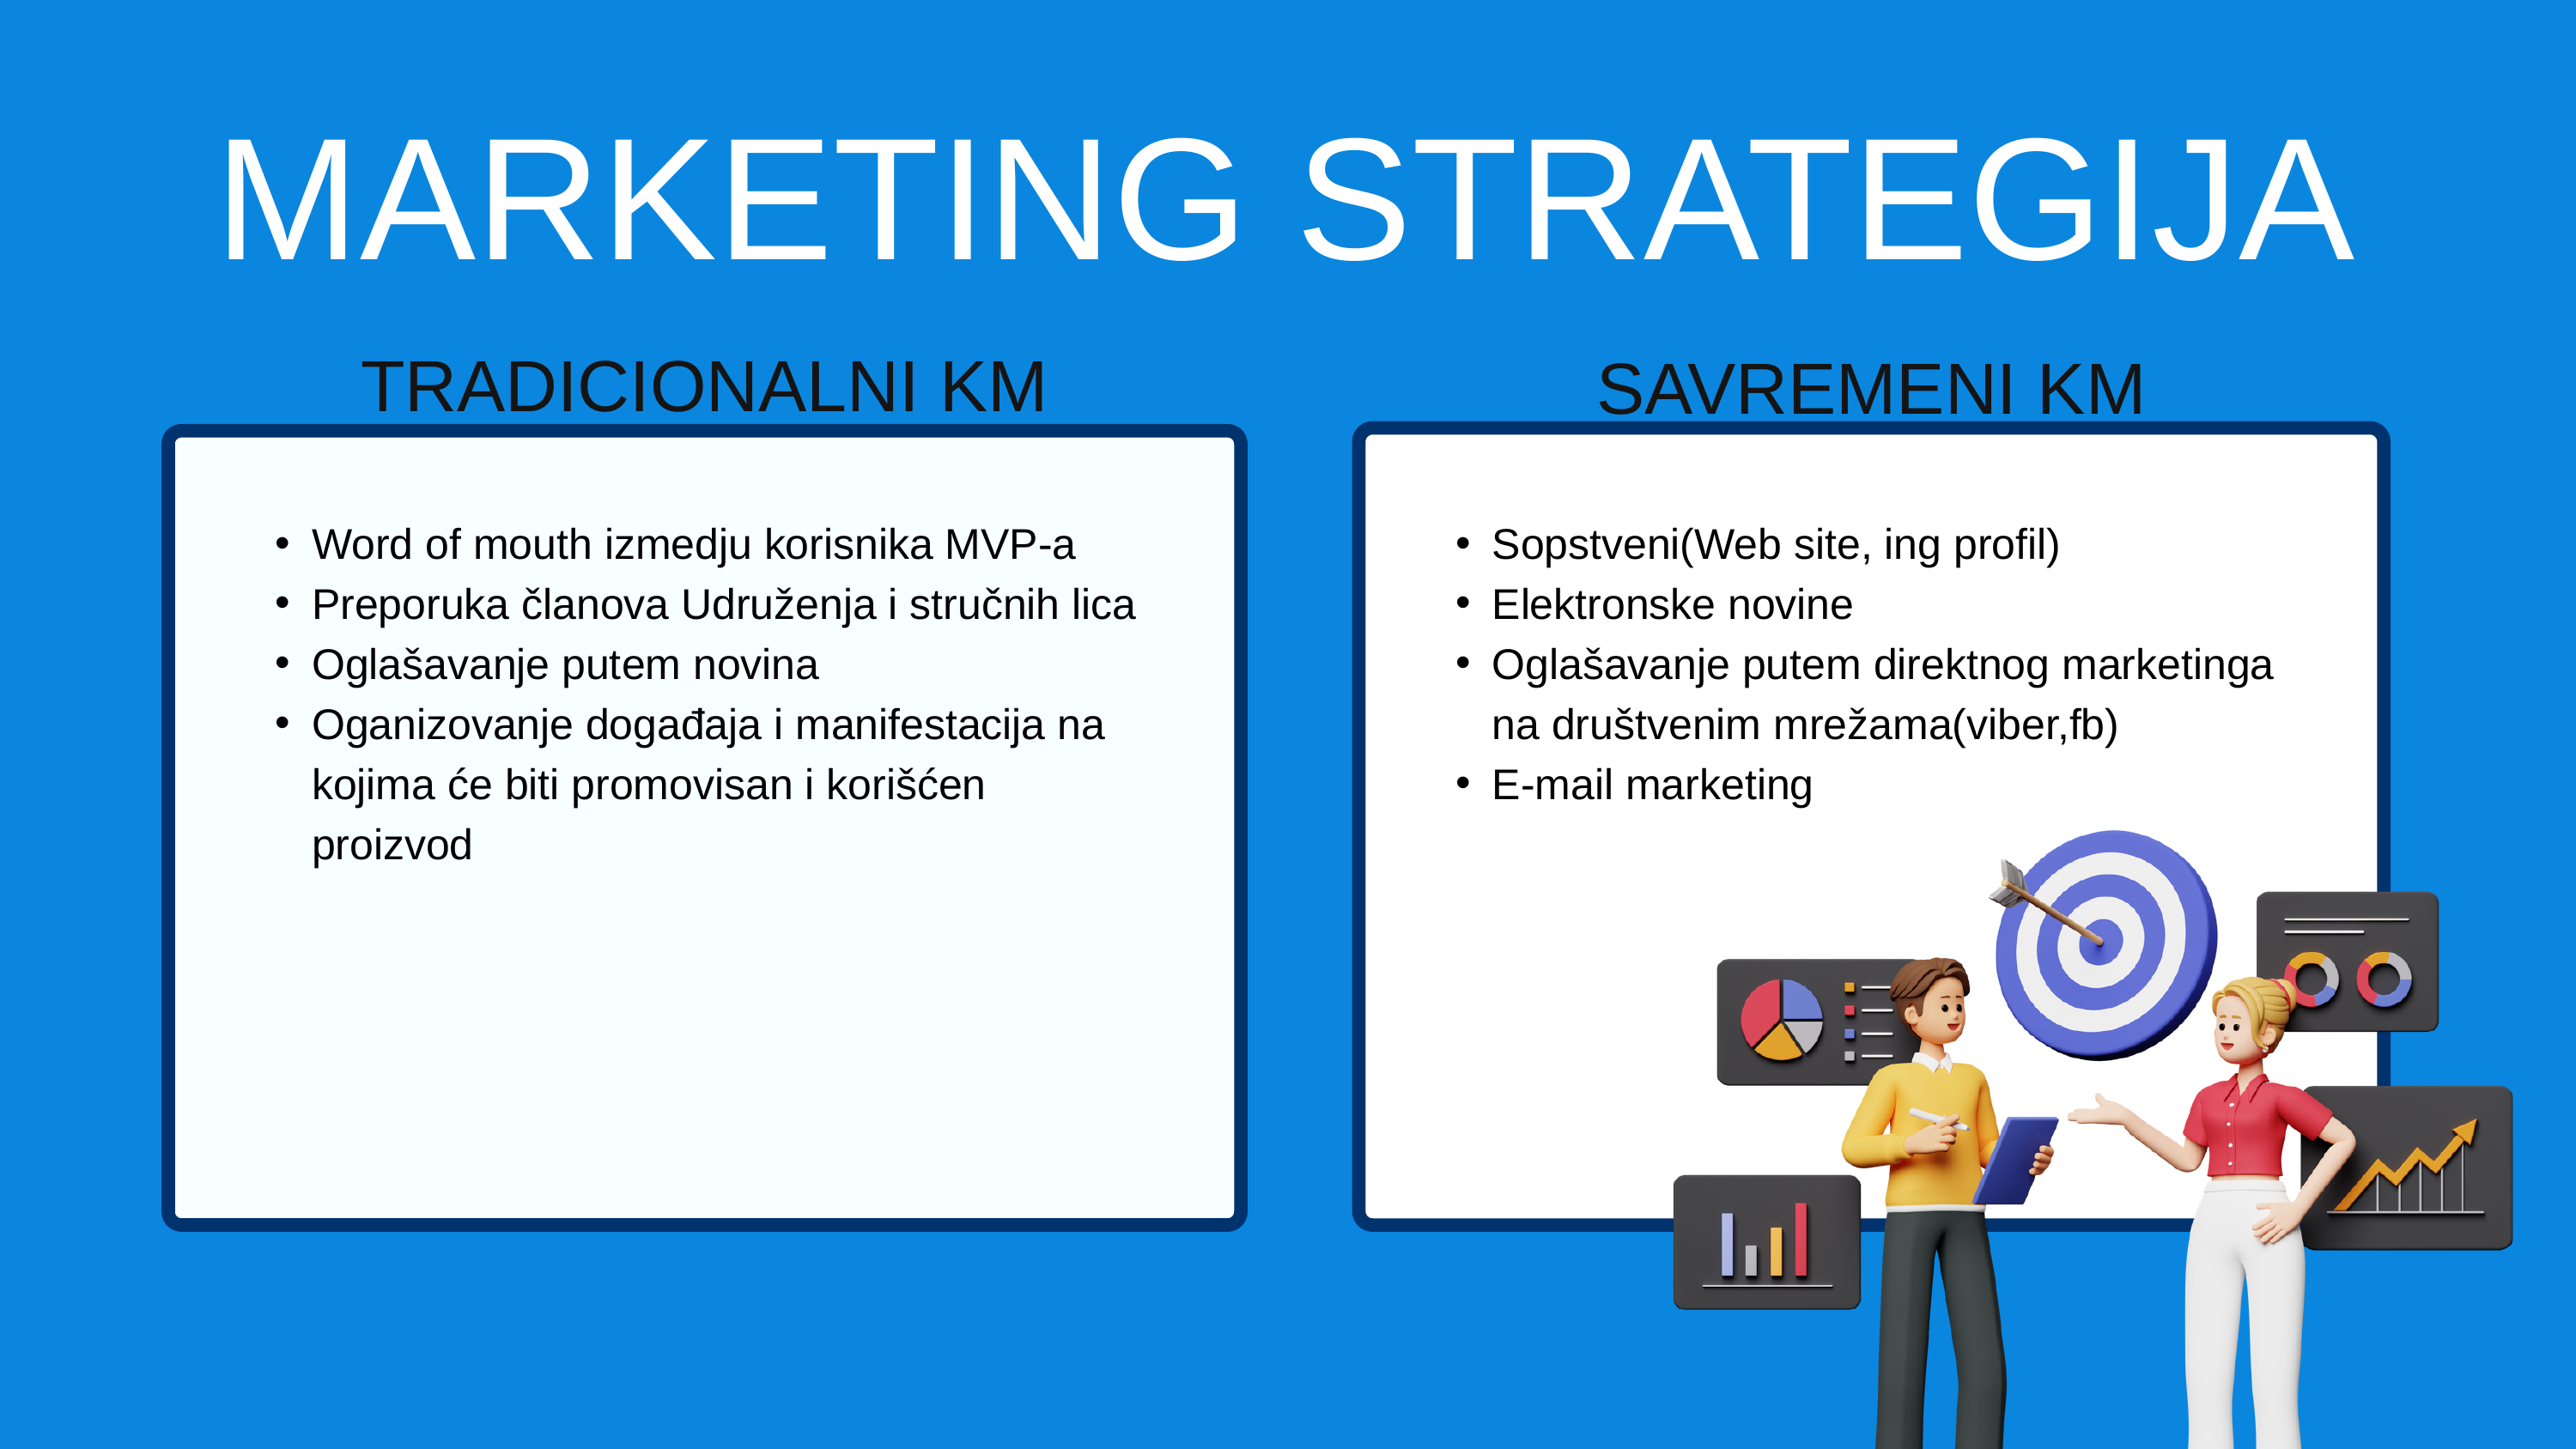

MARKETING STRATEGIJA
TRADICIONALNI KM
SAVREMENI KM

Word of mouth izmedju korisnika MVP-a
Preporuka članova Udruženja i stručnih lica
Oglašavanje putem novina
Oganizovanje događaja i manifestacija na kojima će biti promovisan i korišćen proizvod
Sopstveni(Web site, ing profil)
Elektronske novine
Oglašavanje putem direktnog marketinga na društvenim mrežama(viber,fb)
E-mail marketing